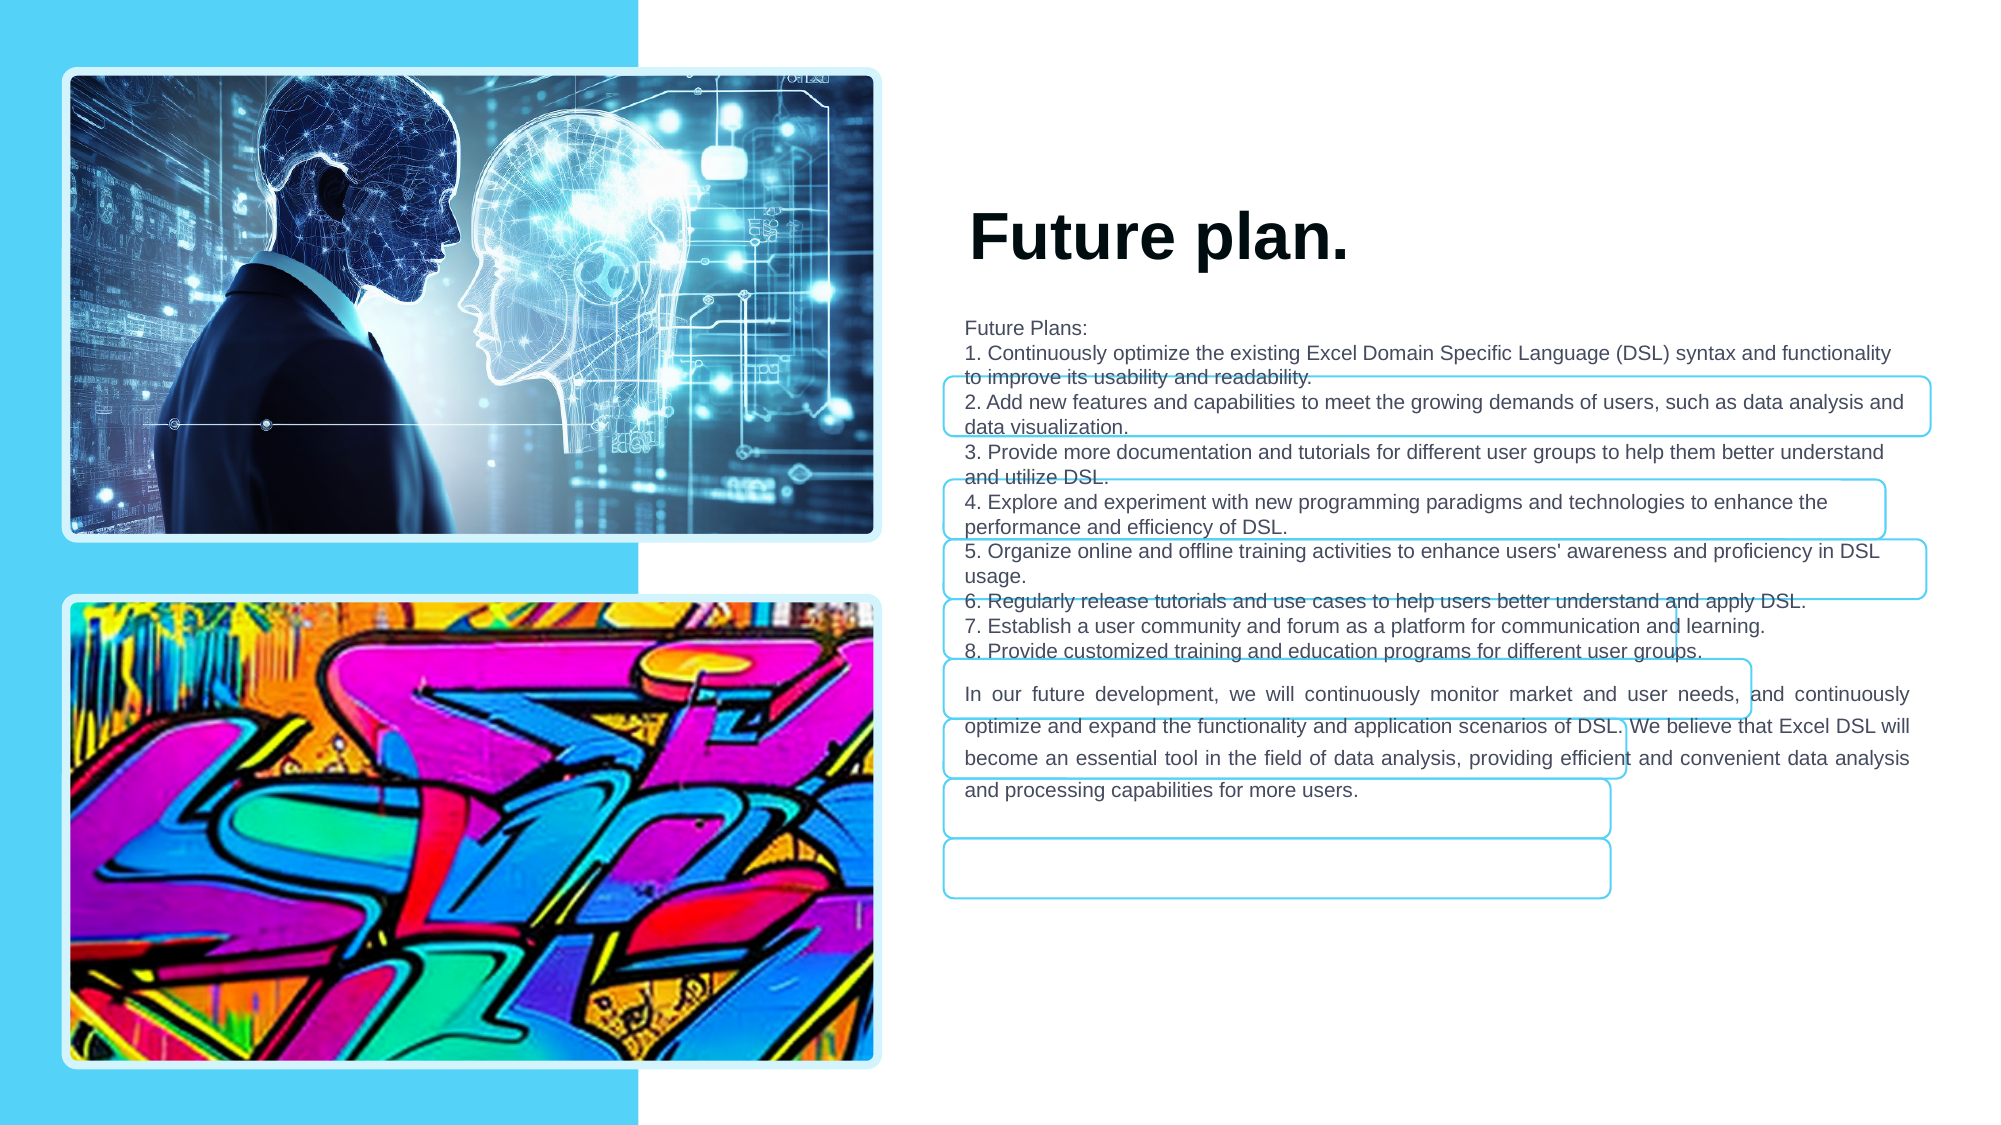

Future plan.

Future Plans:
1. Continuously optimize the existing Excel Domain Specific Language (DSL) syntax and functionality to improve its usability and readability.
2. Add new features and capabilities to meet the growing demands of users, such as data analysis and data visualization.
3. Provide more documentation and tutorials for different user groups to help them better understand and utilize DSL.
4. Explore and experiment with new programming paradigms and technologies to enhance the performance and efficiency of DSL.
5. Organize online and offline training activities to enhance users' awareness and proficiency in DSL usage.
6. Regularly release tutorials and use cases to help users better understand and apply DSL.
7. Establish a user community and forum as a platform for communication and learning.
8. Provide customized training and education programs for different user groups.
In our future development, we will continuously monitor market and user needs, and continuously optimize and expand the functionality and application scenarios of DSL. We believe that Excel DSL will become an essential tool in the field of data analysis, providing efficient and convenient data analysis and processing capabilities for more users.